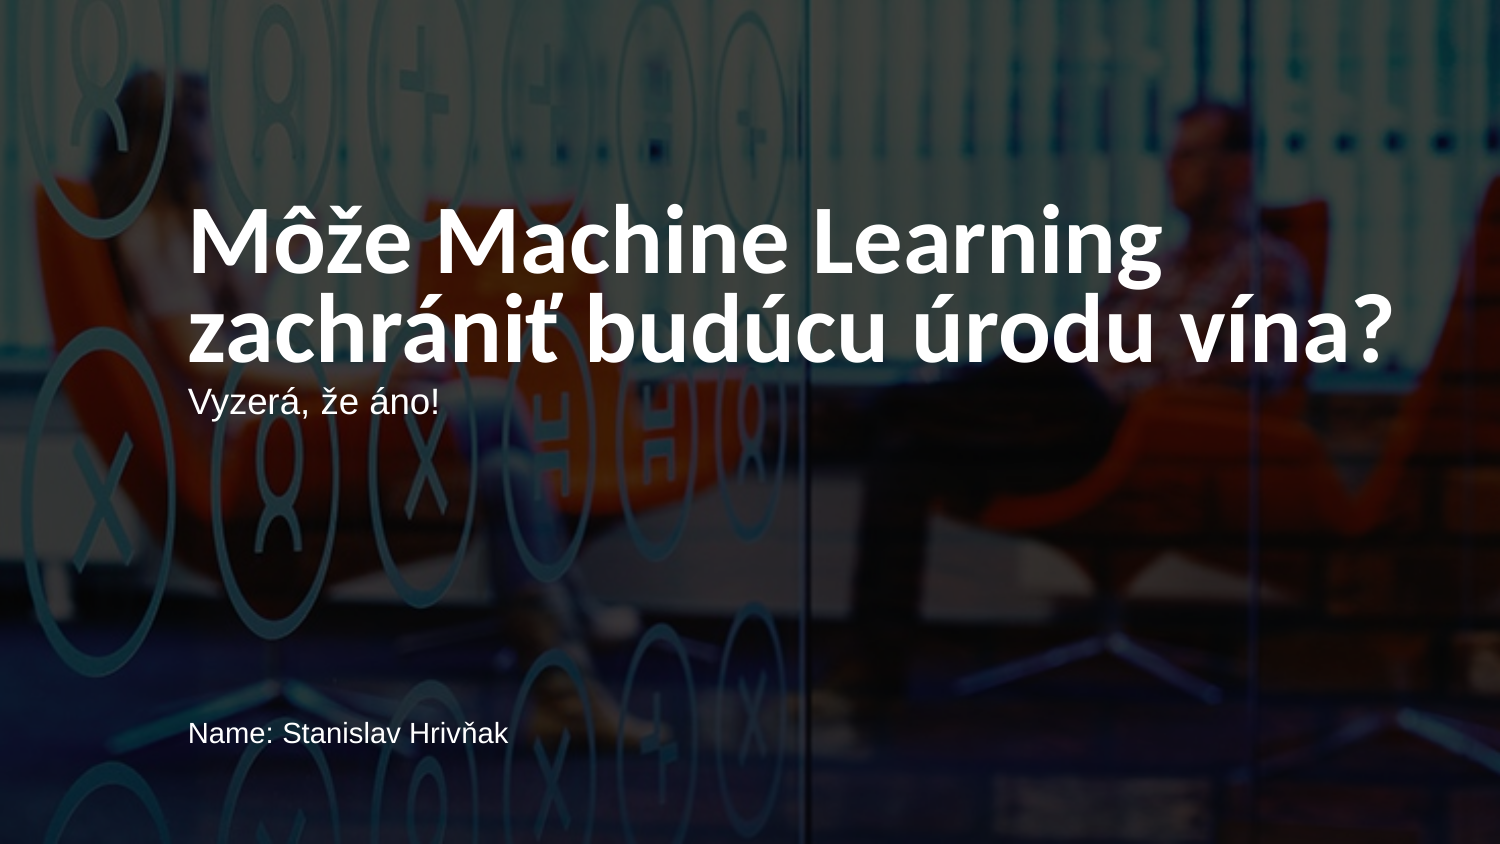

Môže Machine Learning zachrániť budúcu úrodu vína?
Vyzerá, že áno!

Name: Stanislav Hrivňak